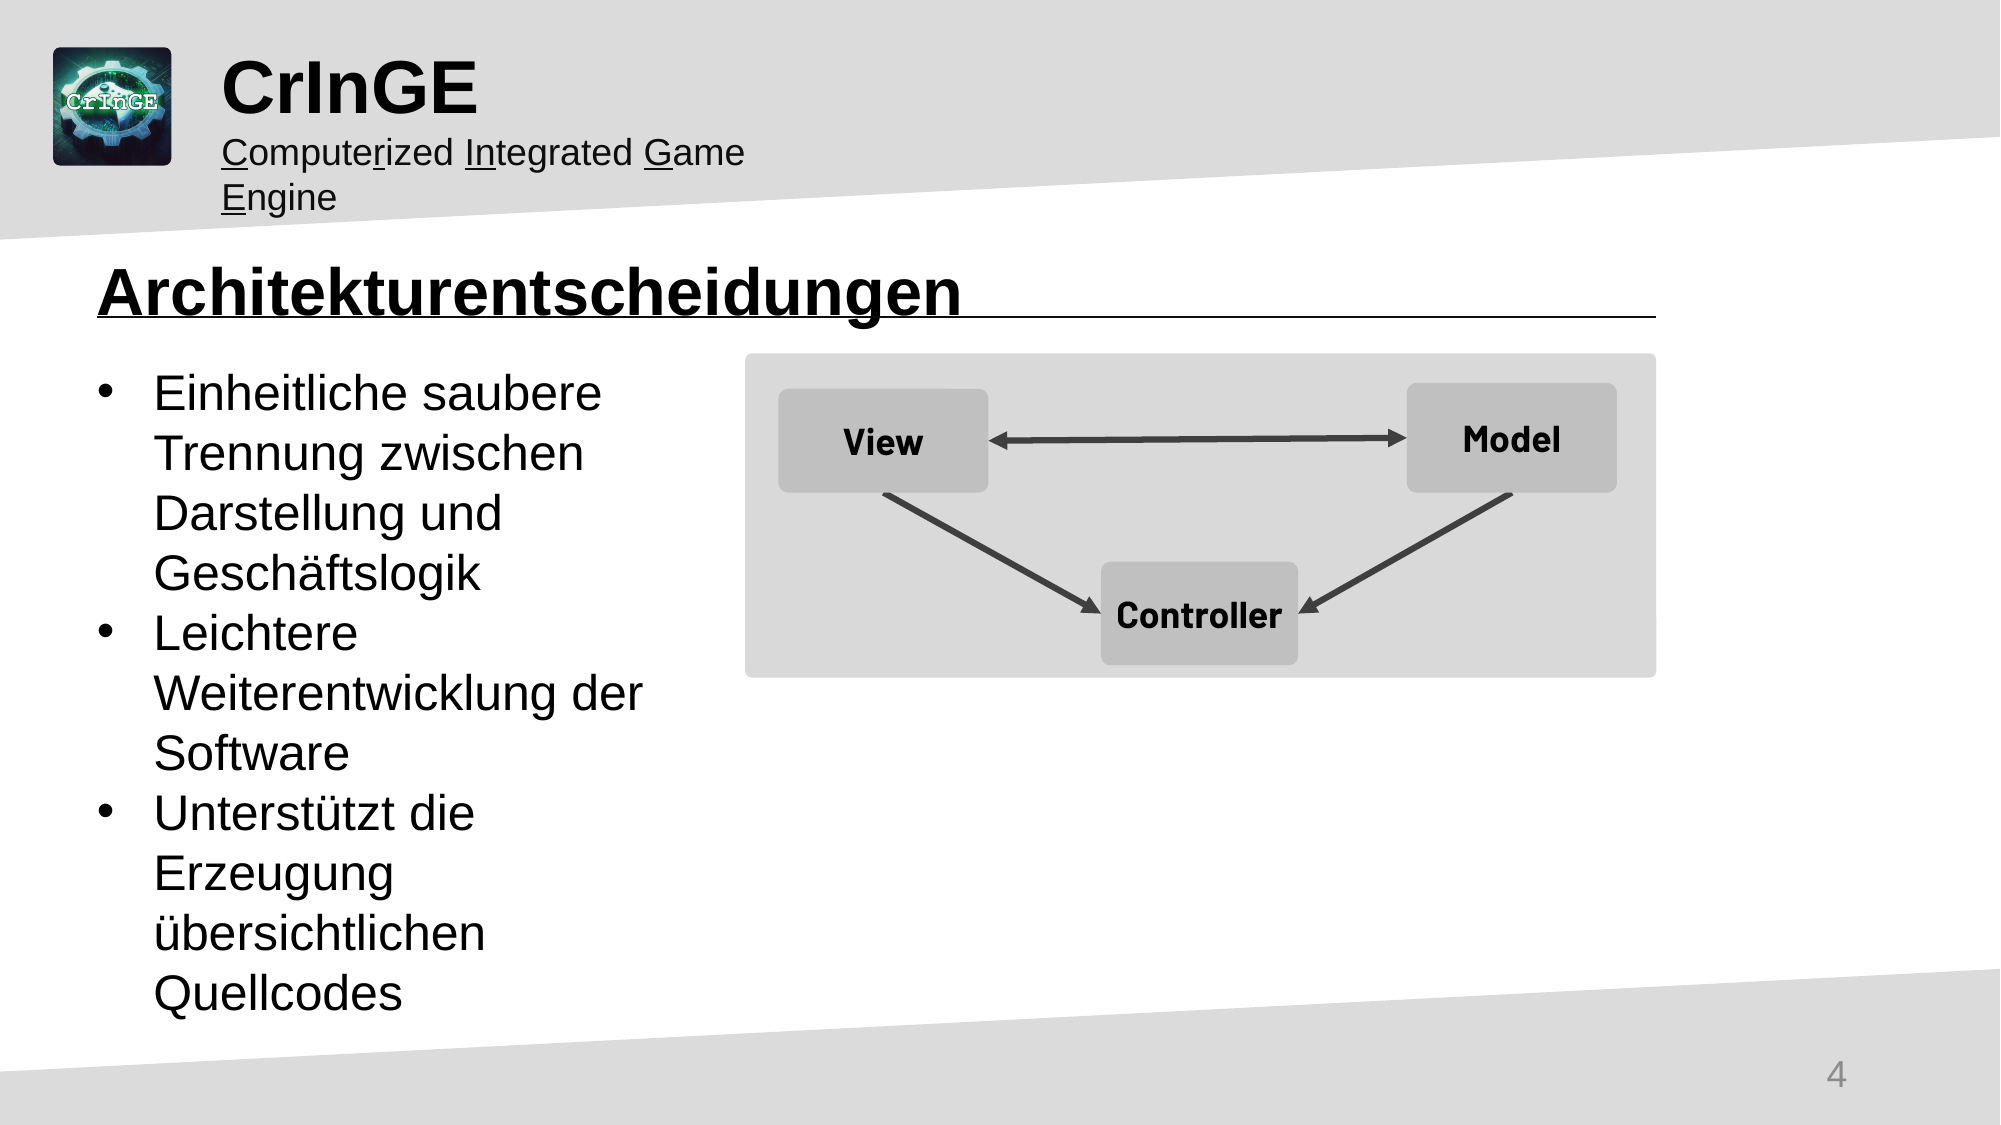

CrInGE
Computerized Integrated Game Engine

Architekturentscheidungen
Einheitliche saubere Trennung zwischen Darstellung und Geschäftslogik
Leichtere Weiterentwicklung der Software
Unterstützt die Erzeugung übersichtlichen Quellcodes

Model
View
Controller

4